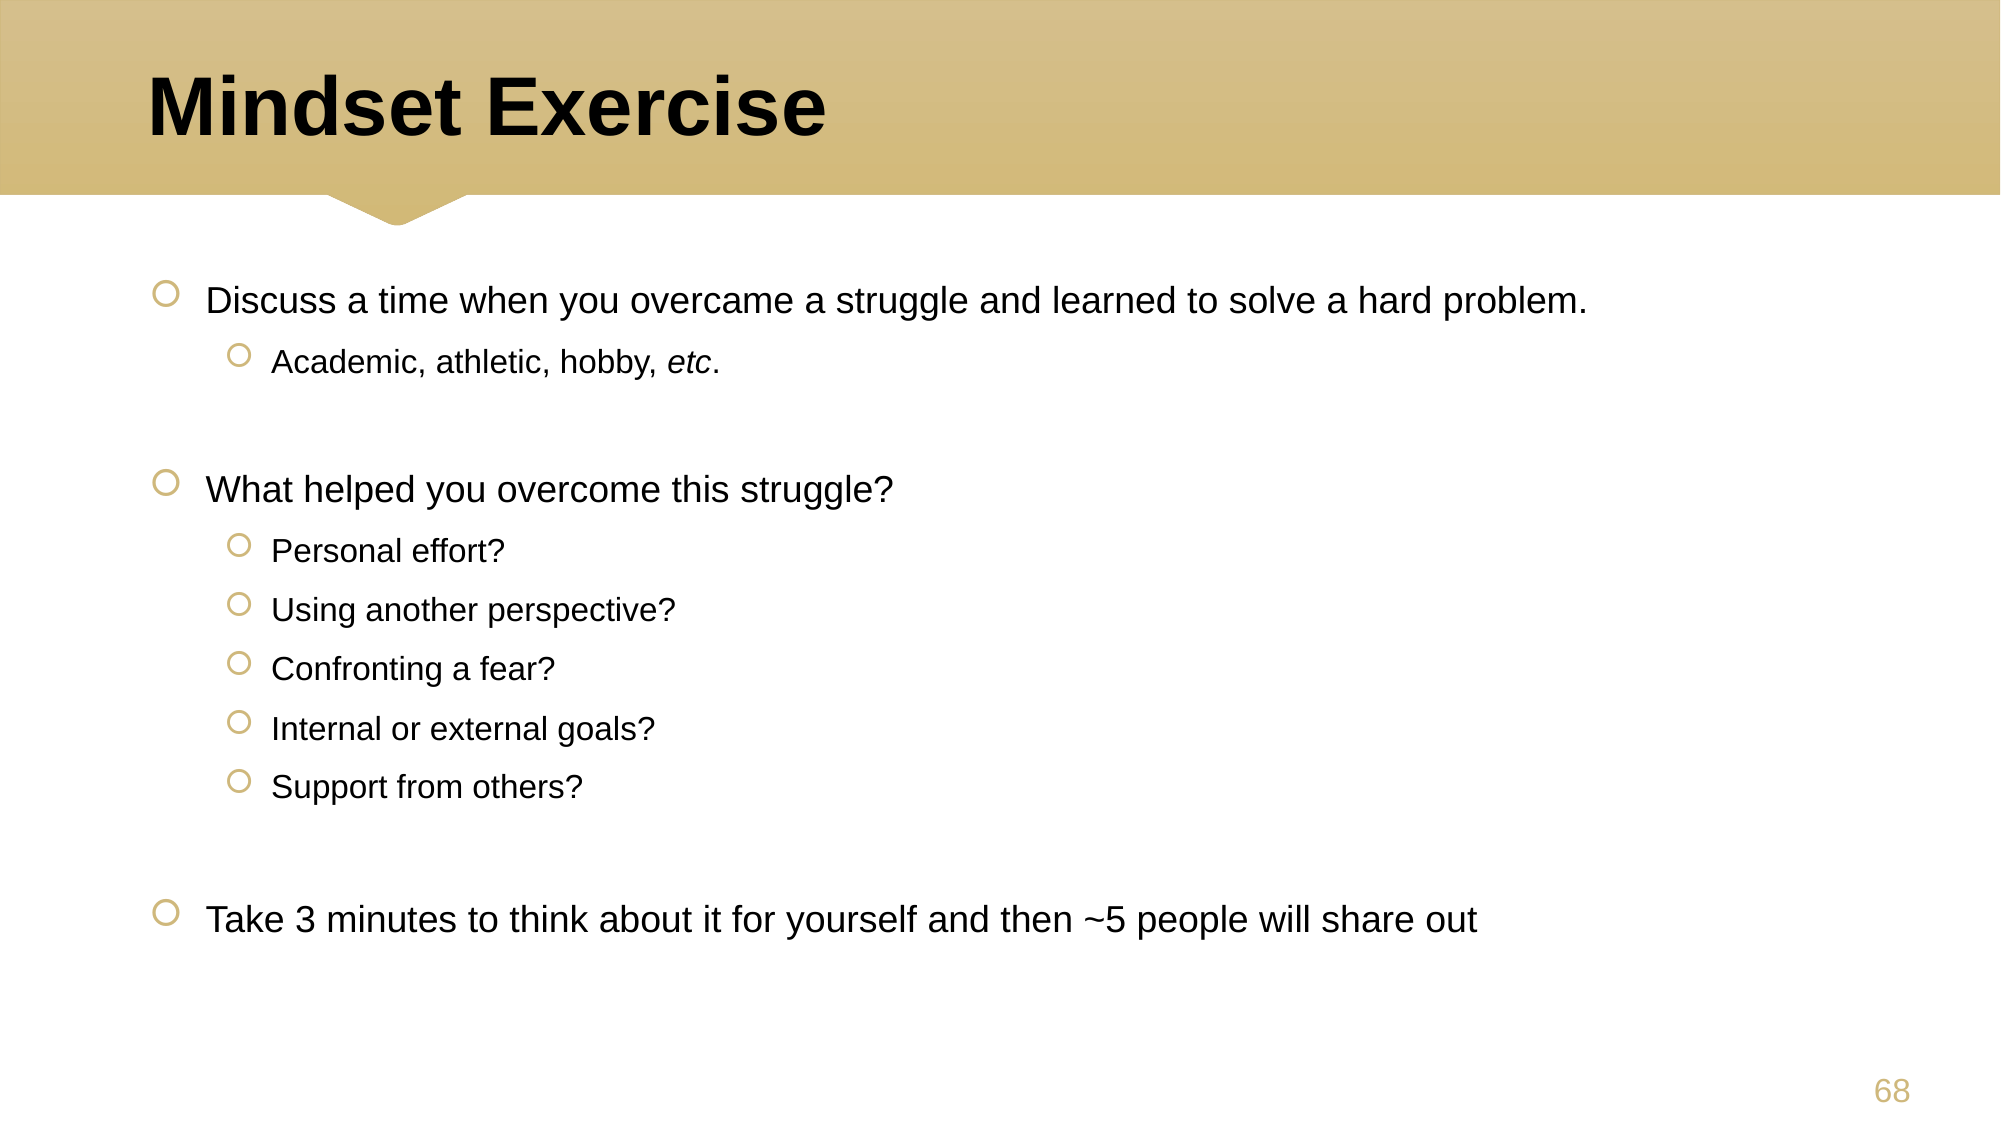

# Mindset Exercise
Discuss a time when you overcame a struggle and learned to solve a hard problem.
Academic, athletic, hobby, etc.

What helped you overcome this struggle?
Personal effort?
Using another perspective?
Confronting a fear?
Internal or external goals?
Support from others?

Take 3 minutes to think about it for yourself and then ~5 people will share out
68